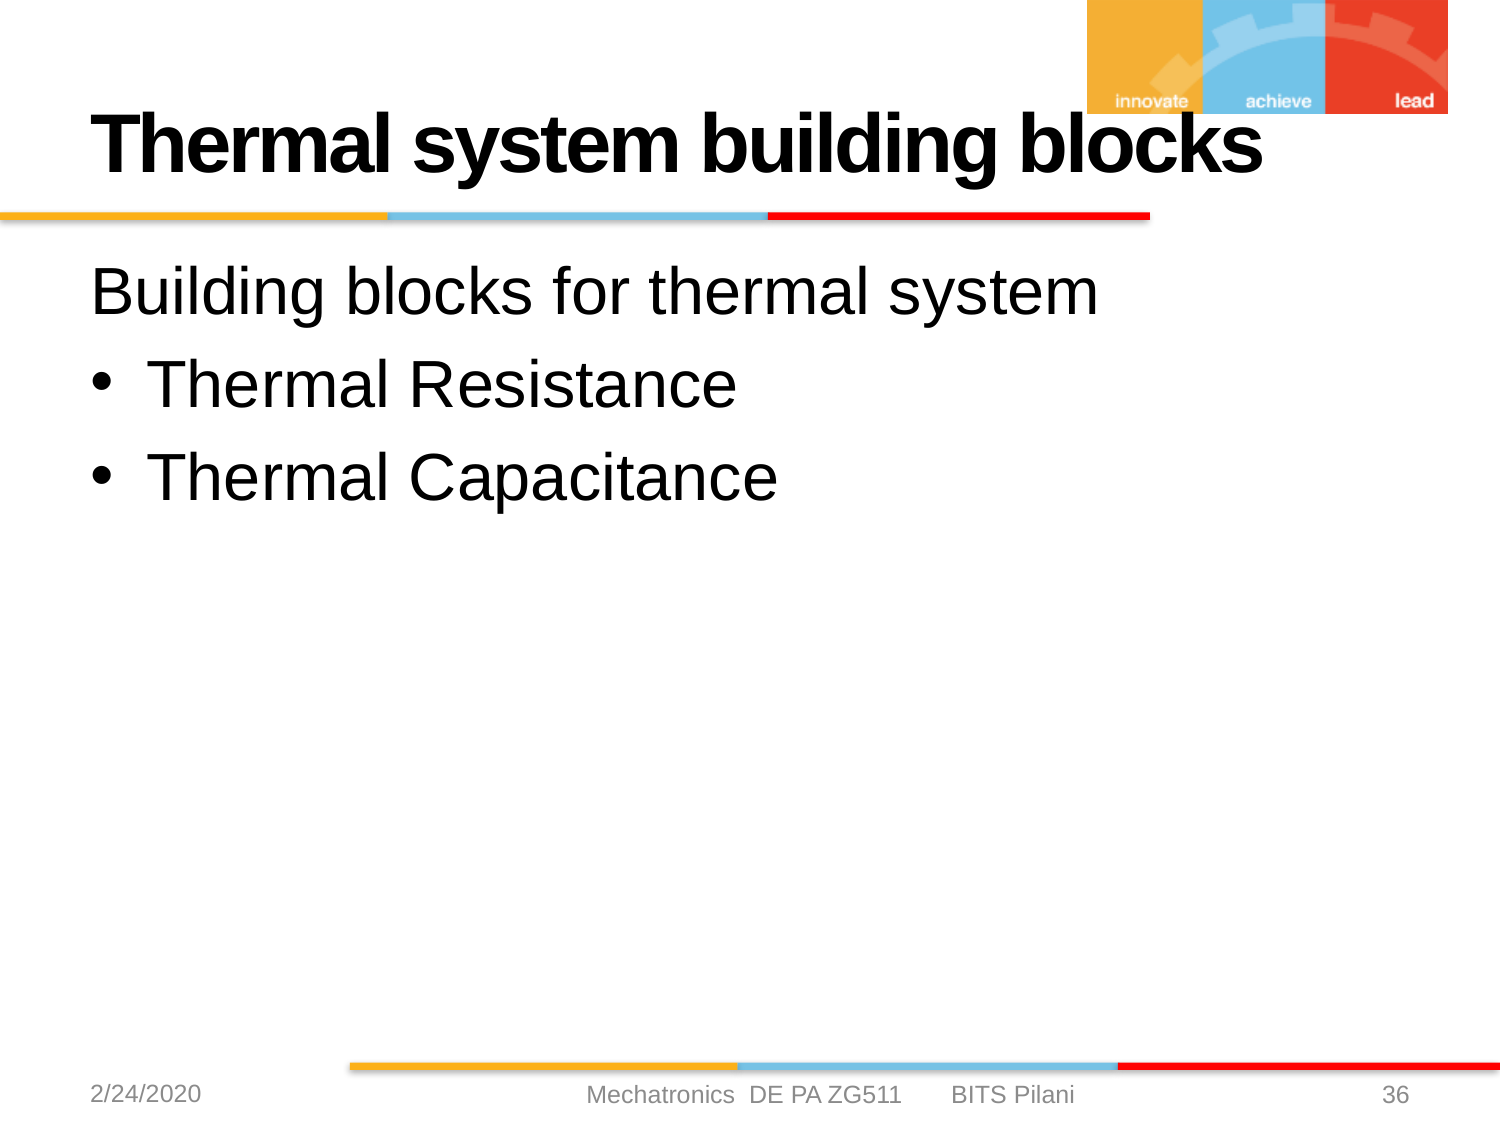

# Thermal system building blocks
Building blocks for thermal system
Thermal Resistance
Thermal Capacitance

2/24/2020
Mechatronics  DE PA ZG511       BITS Pilani
36